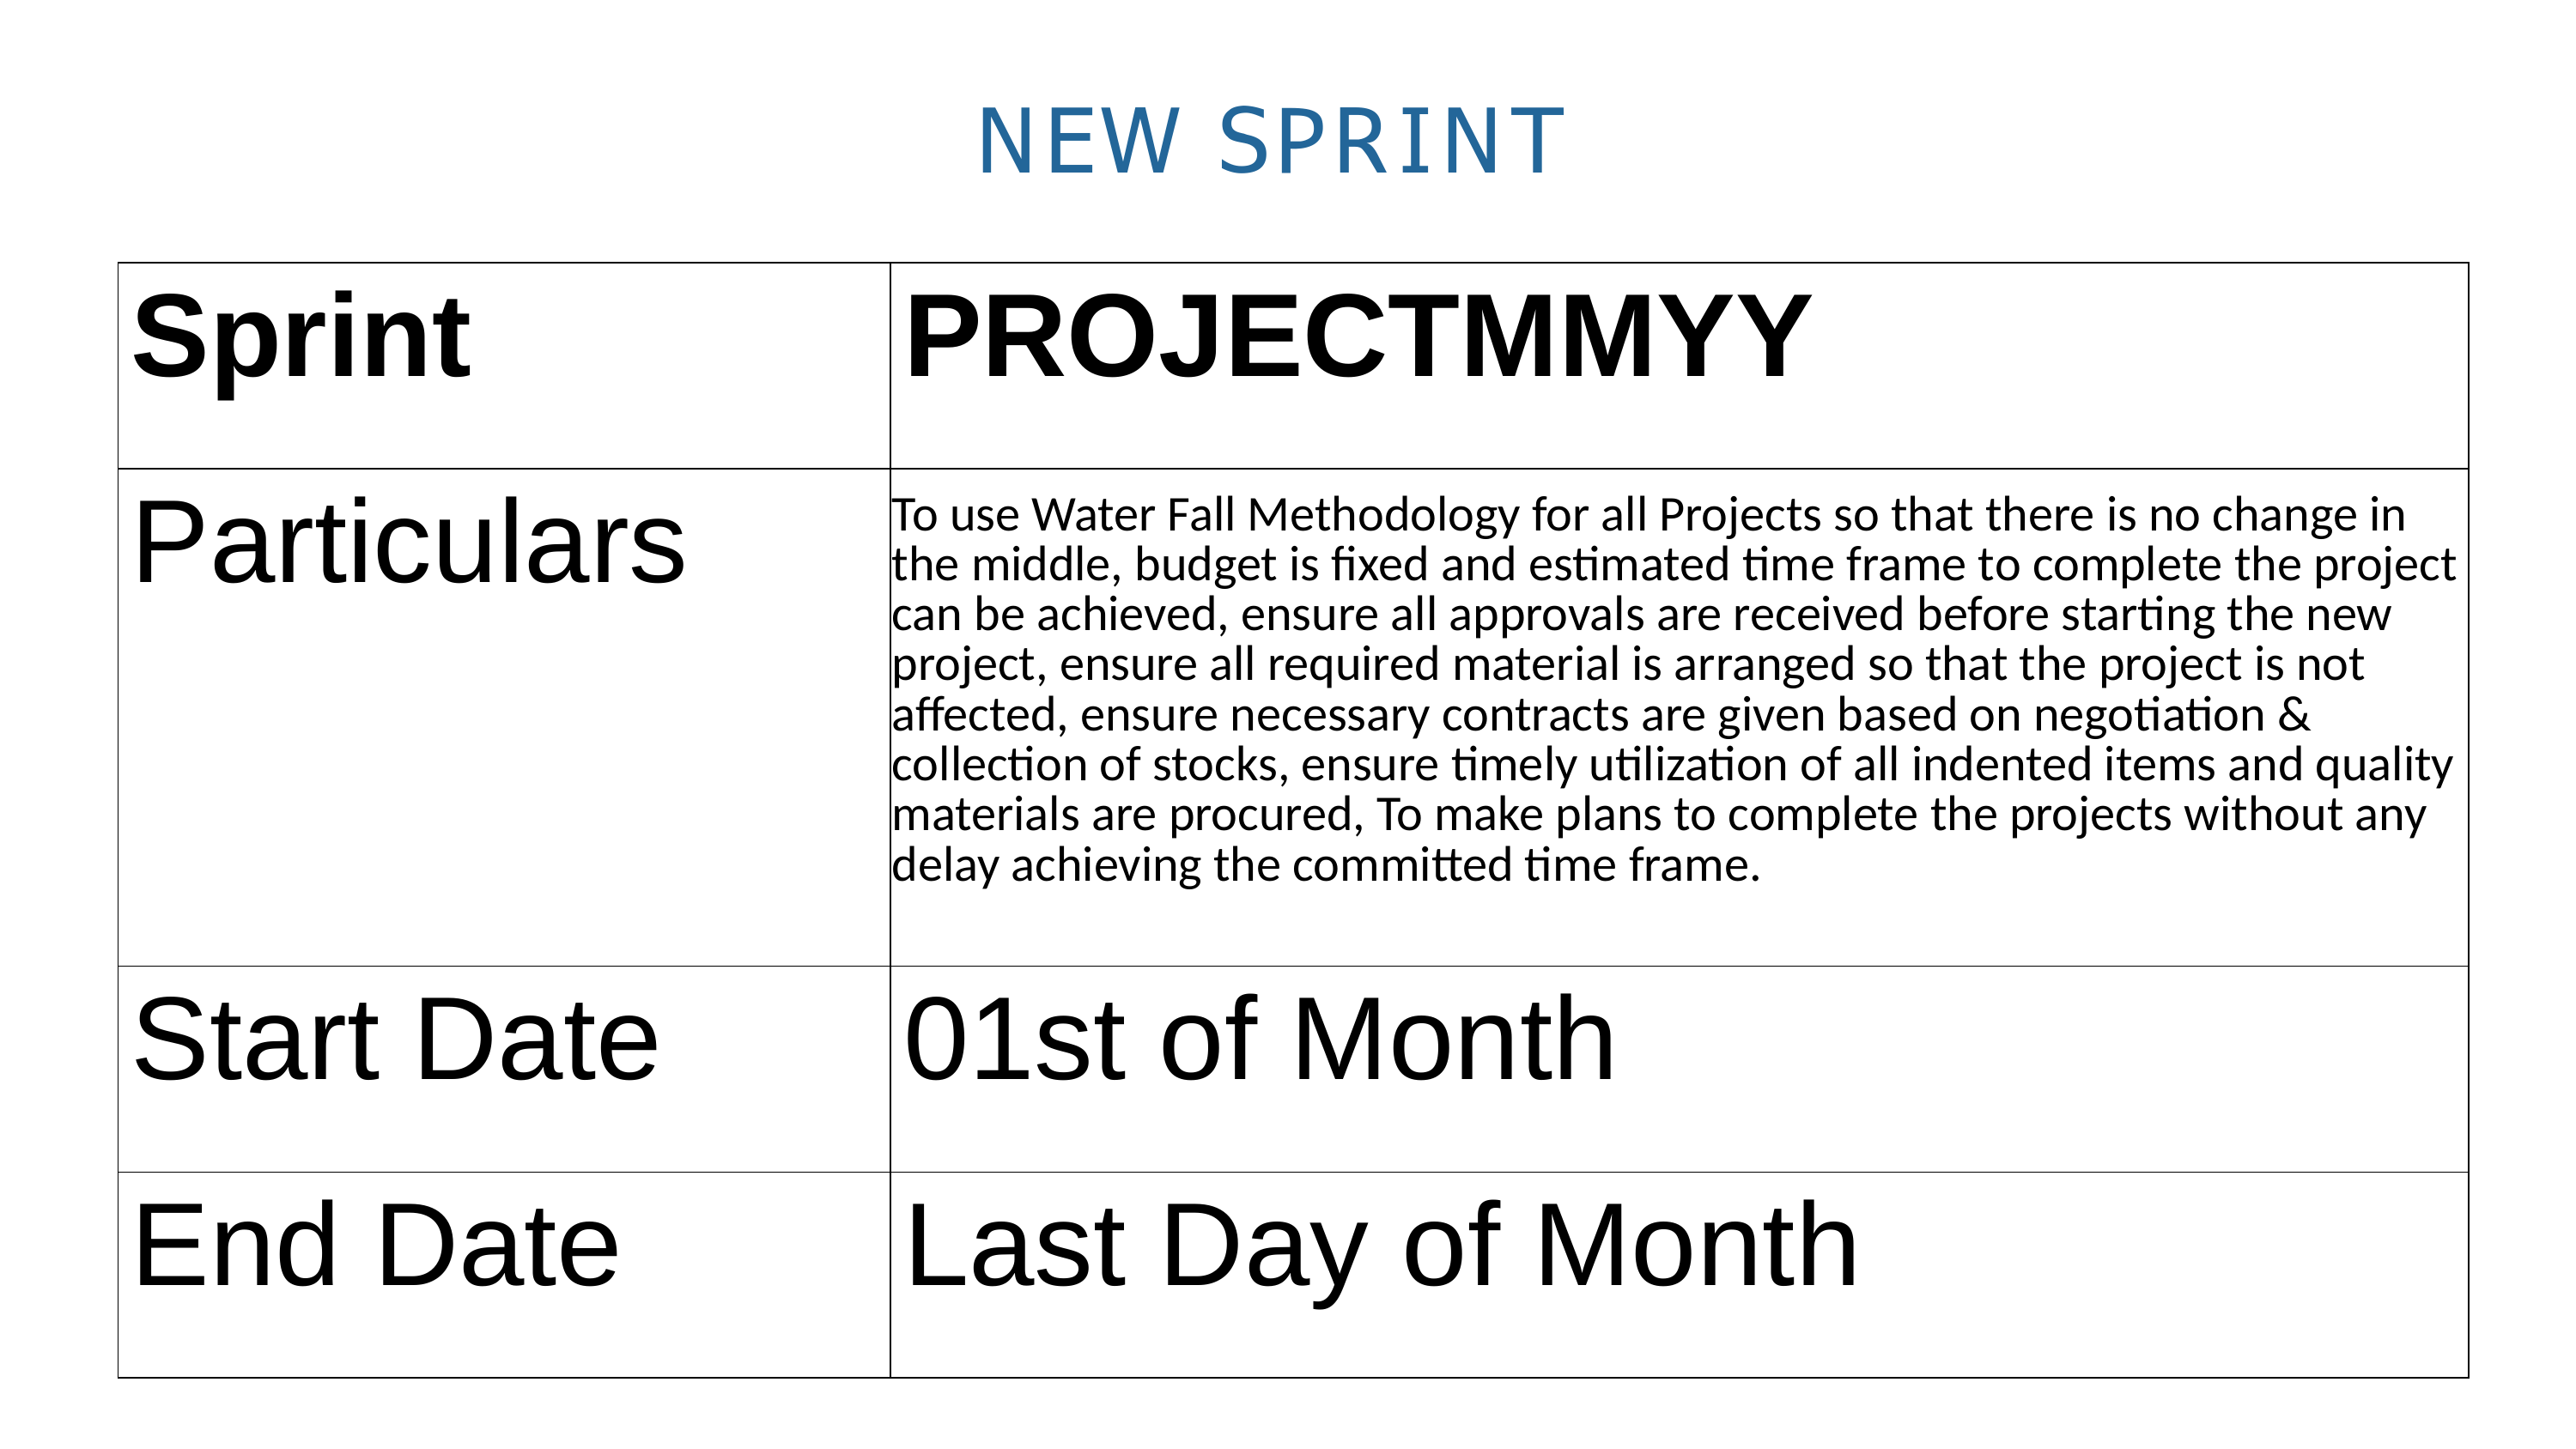

# NEW SPRINT
| Sprint | PROJECTMMYY |
| --- | --- |
| Particulars | To use Water Fall Methodology for all Projects so that there is no change in the middle, budget is fixed and estimated time frame to complete the project can be achieved, ensure all approvals are received before starting the new project, ensure all required material is arranged so that the project is not affected, ensure necessary contracts are given based on negotiation & collection of stocks, ensure timely utilization of all indented items and quality materials are procured, To make plans to complete the projects without any delay achieving the committed time frame. |
| Start Date | 01st of Month |
| End Date | Last Day of Month |